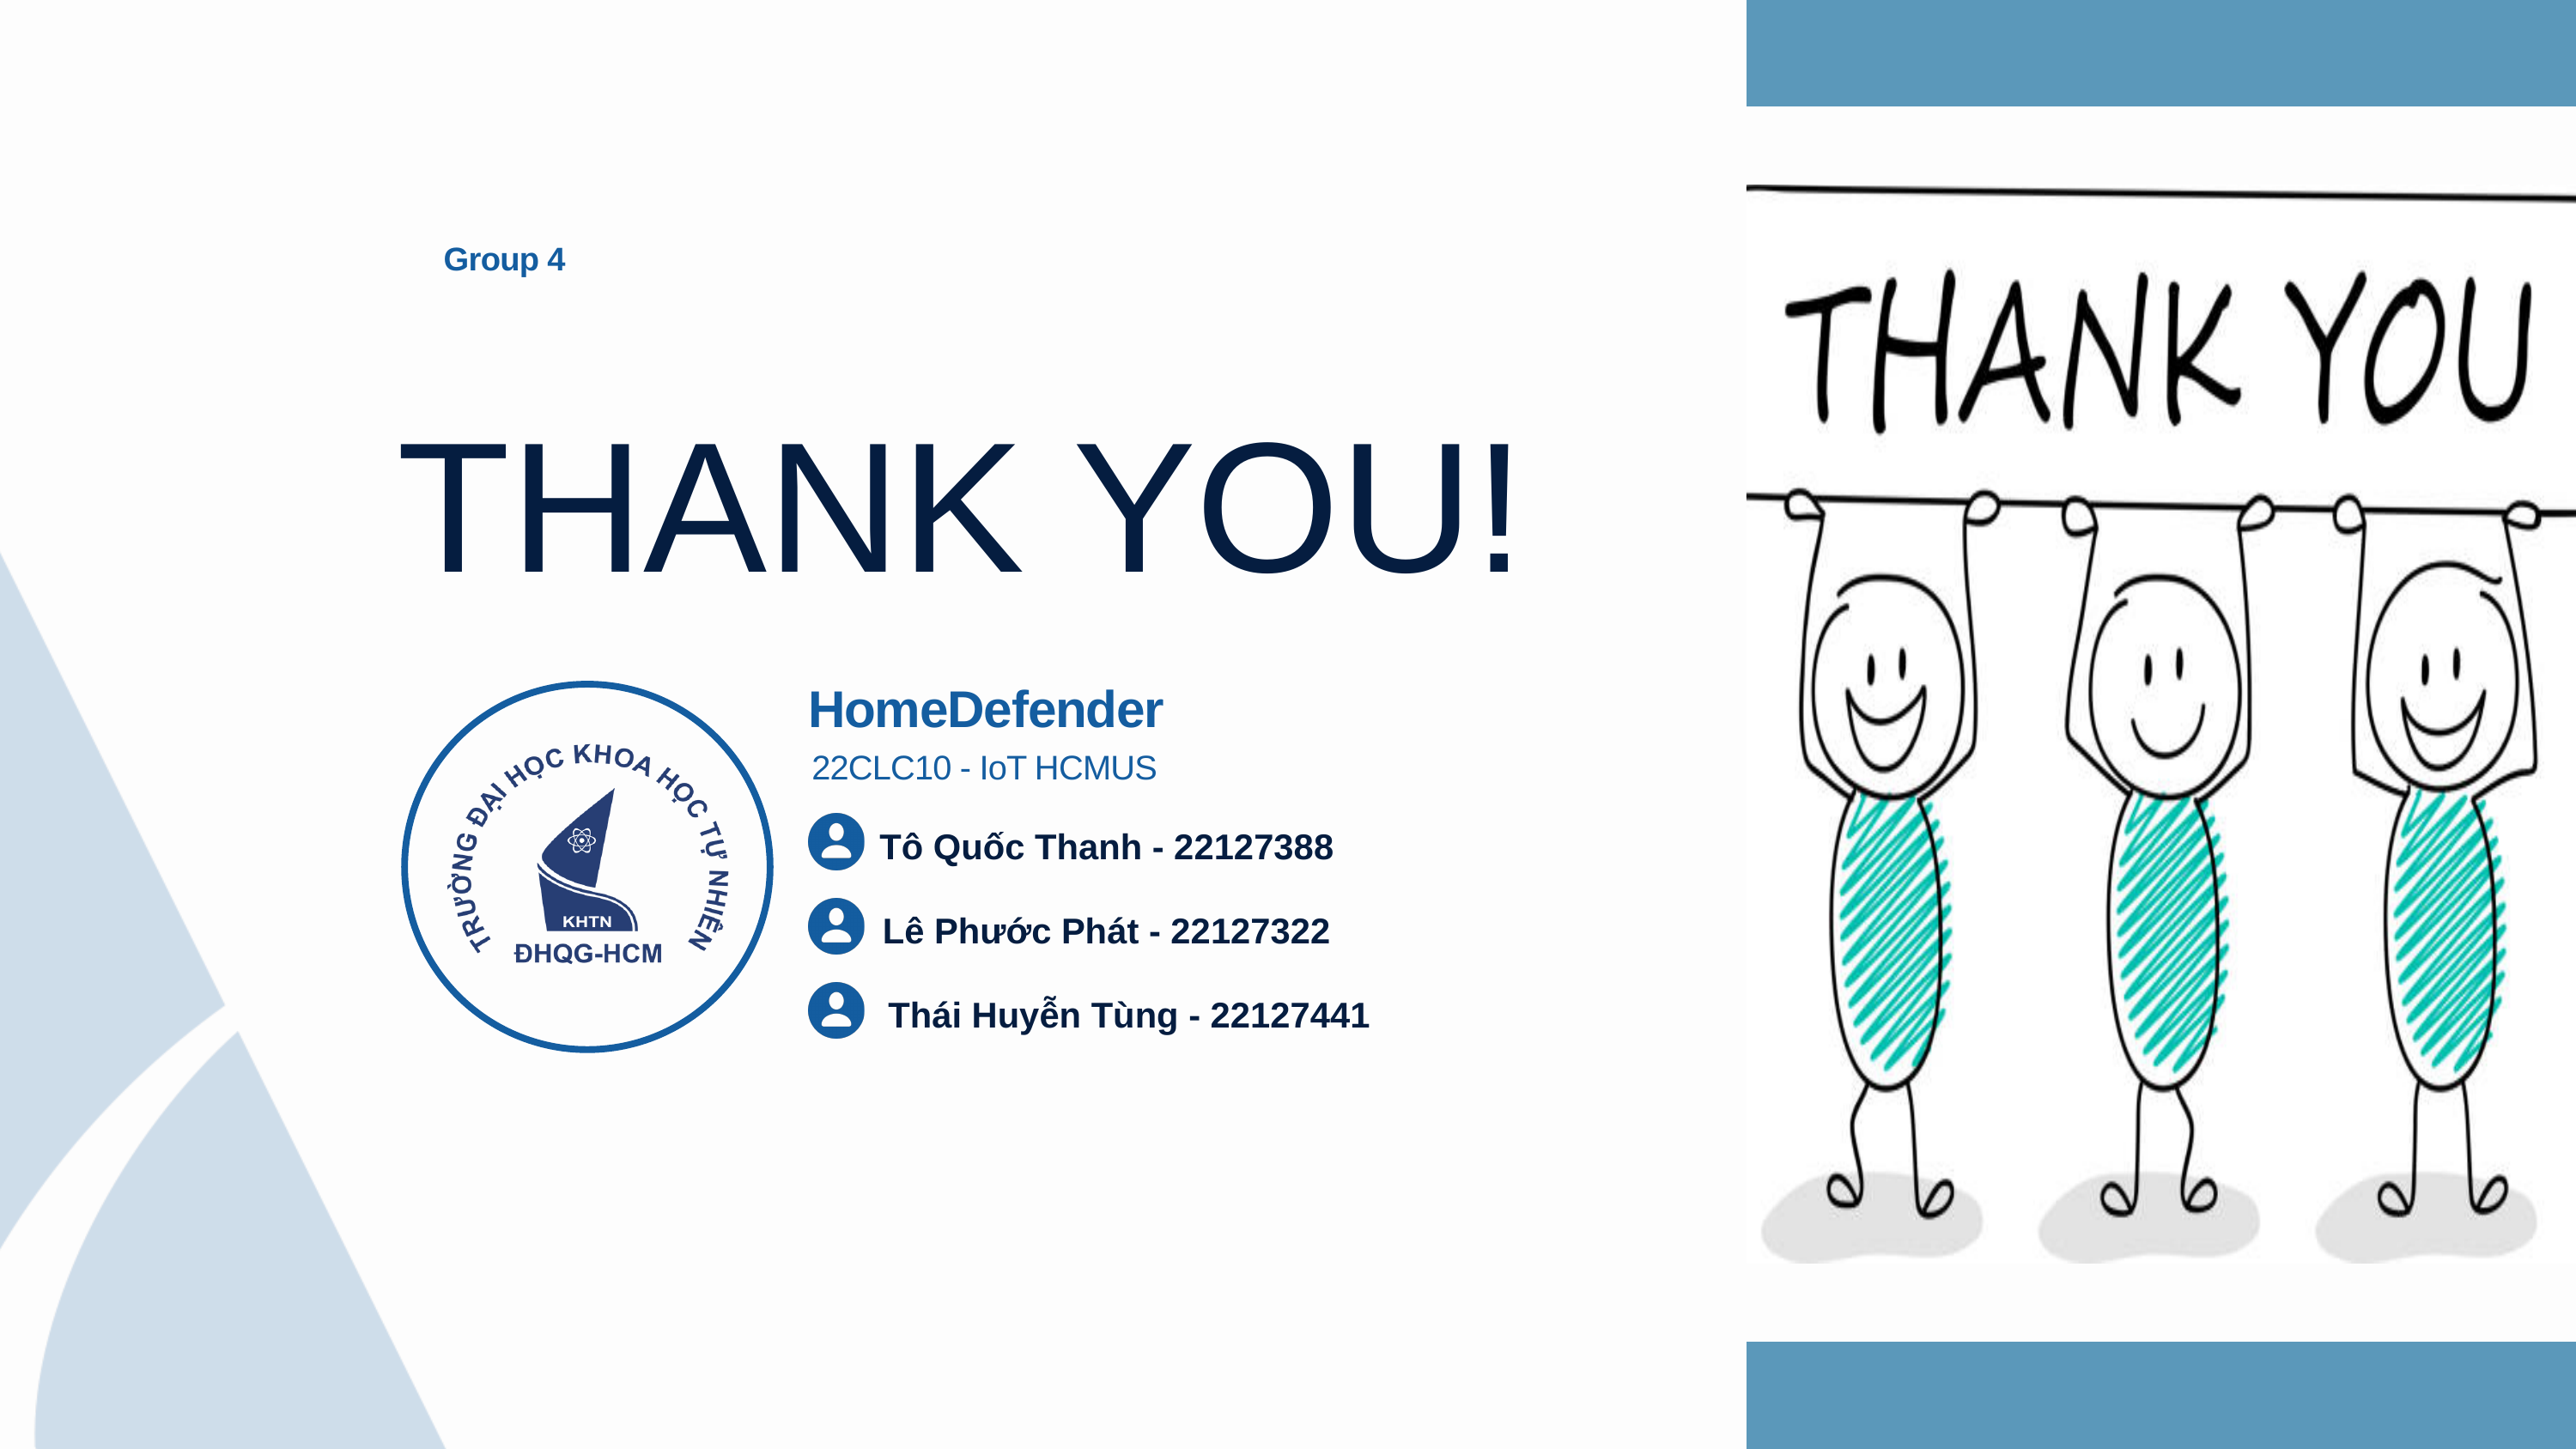

Group 4

THANK YOU!

HomeDefender

22CLC10 - IoT HCMUS

Tô Quốc Thanh - 22127388

Lê Phước Phát - 22127322

Thái Huyễn Tùng - 22127441